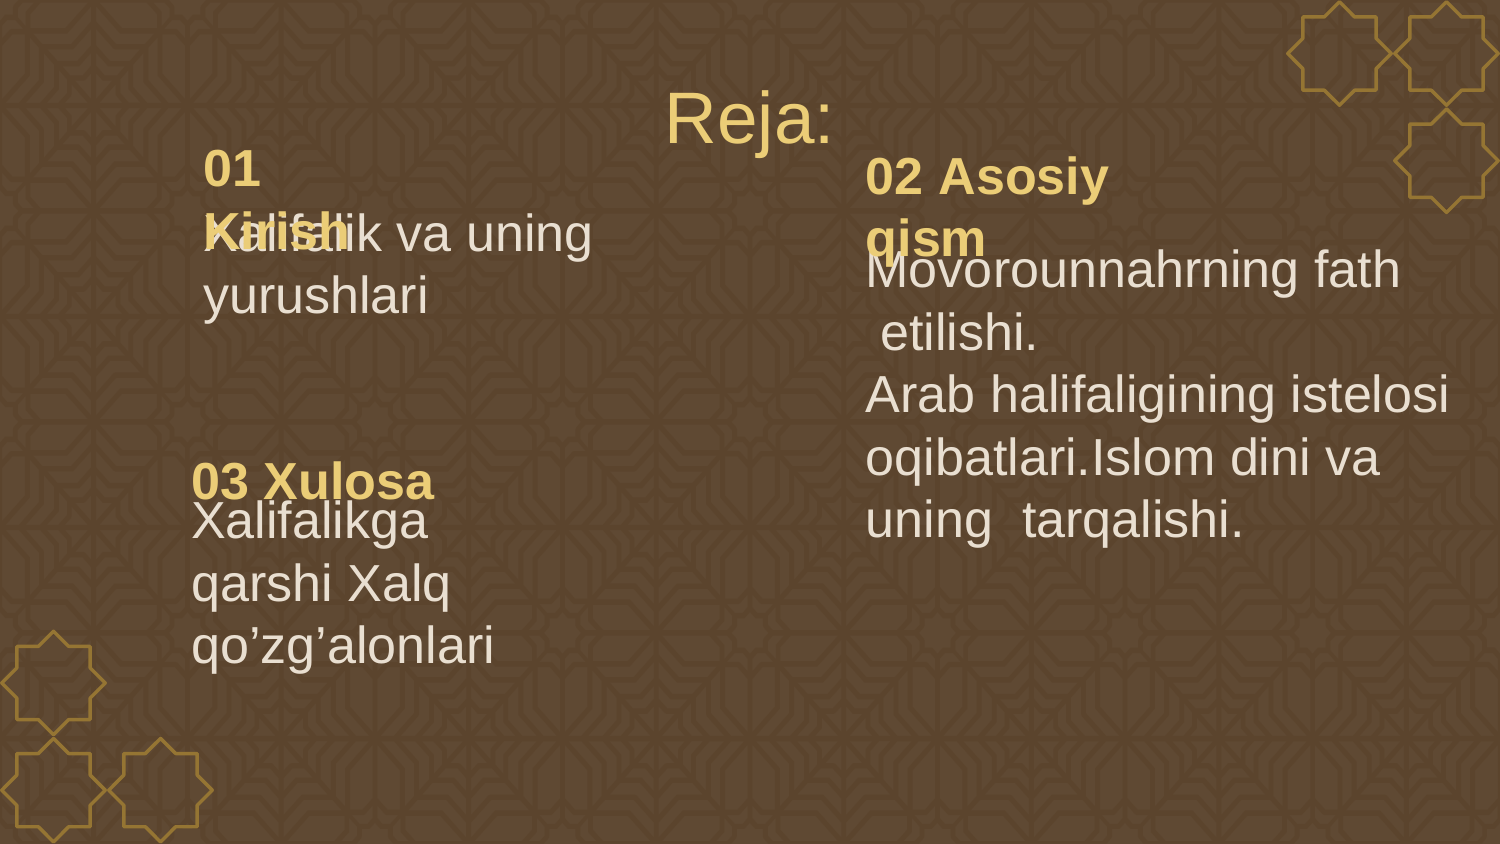

Reja:
# 01 Kirish
02 Asosiy qism
Xalifalik va uning yurushlari
Movorounnahrning fath
 etilishi.
Arab halifaligining istelosi oqibatlari.Islom dini va uning  tarqalishi.
03 Xulosa
Xalifalikga qarshi Xalq qo’zg’alonlari